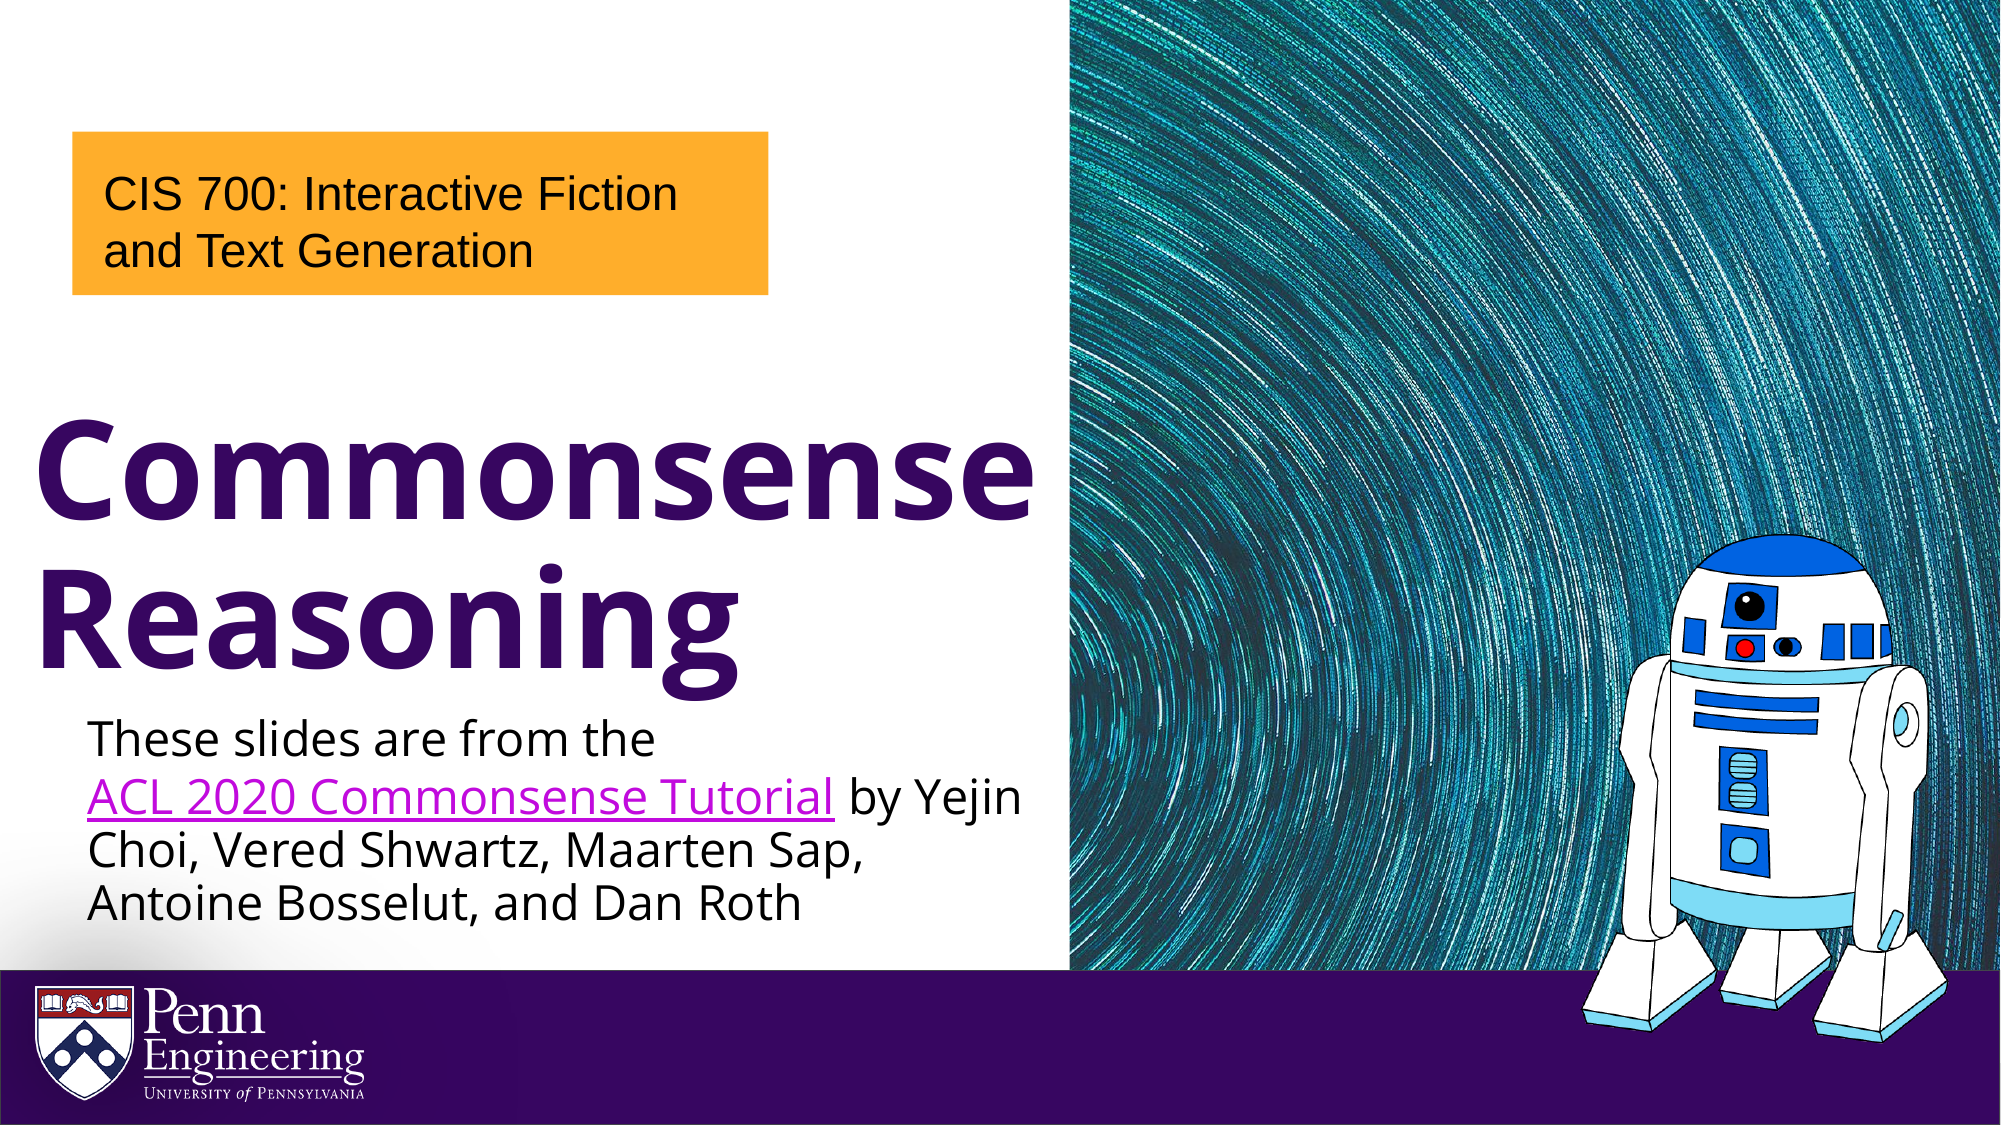

# Commonsense Reasoning
These slides are from the ACL 2020 Commonsense Tutorial by Yejin Choi, Vered Shwartz, Maarten Sap, Antoine Bosselut, and Dan Roth